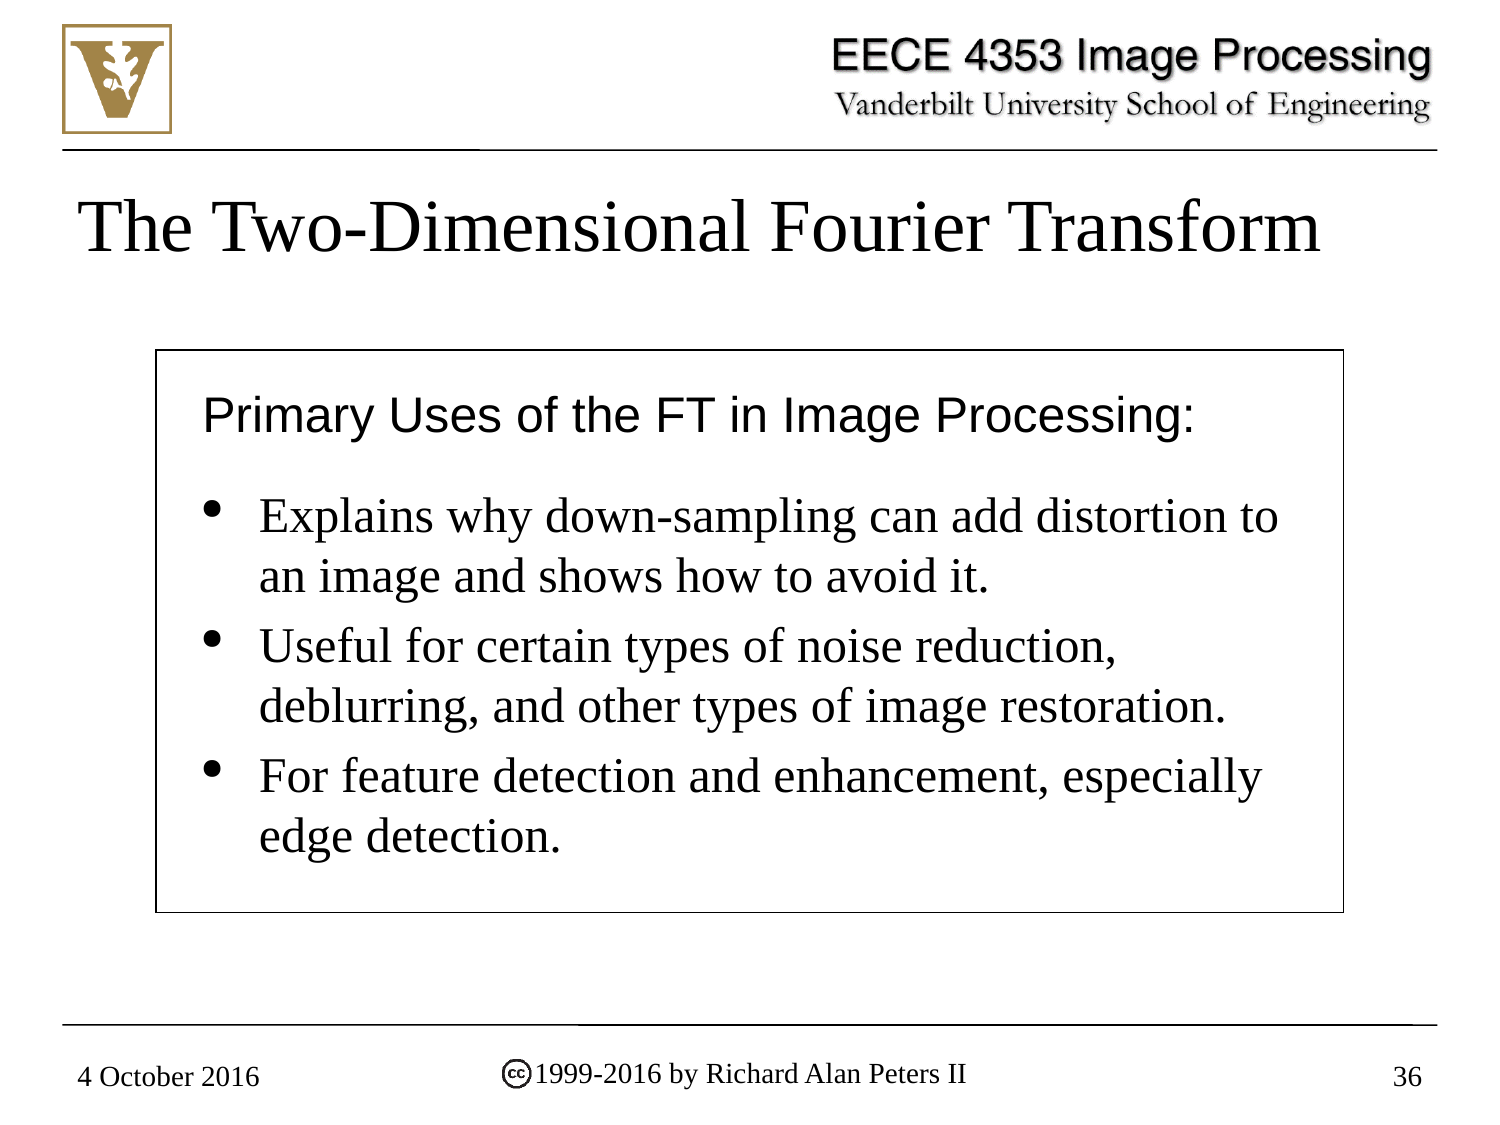

# The Two-Dimensional Fourier Transform

Primary Uses of the FT in Image Processing:
Explains why down-sampling can add distortion to an image and shows how to avoid it.
Useful for certain types of noise reduction, deblurring, and other types of image restoration.
For feature detection and enhancement, especially edge detection.
1999-2016 by Richard Alan Peters II
4 October 2016
36